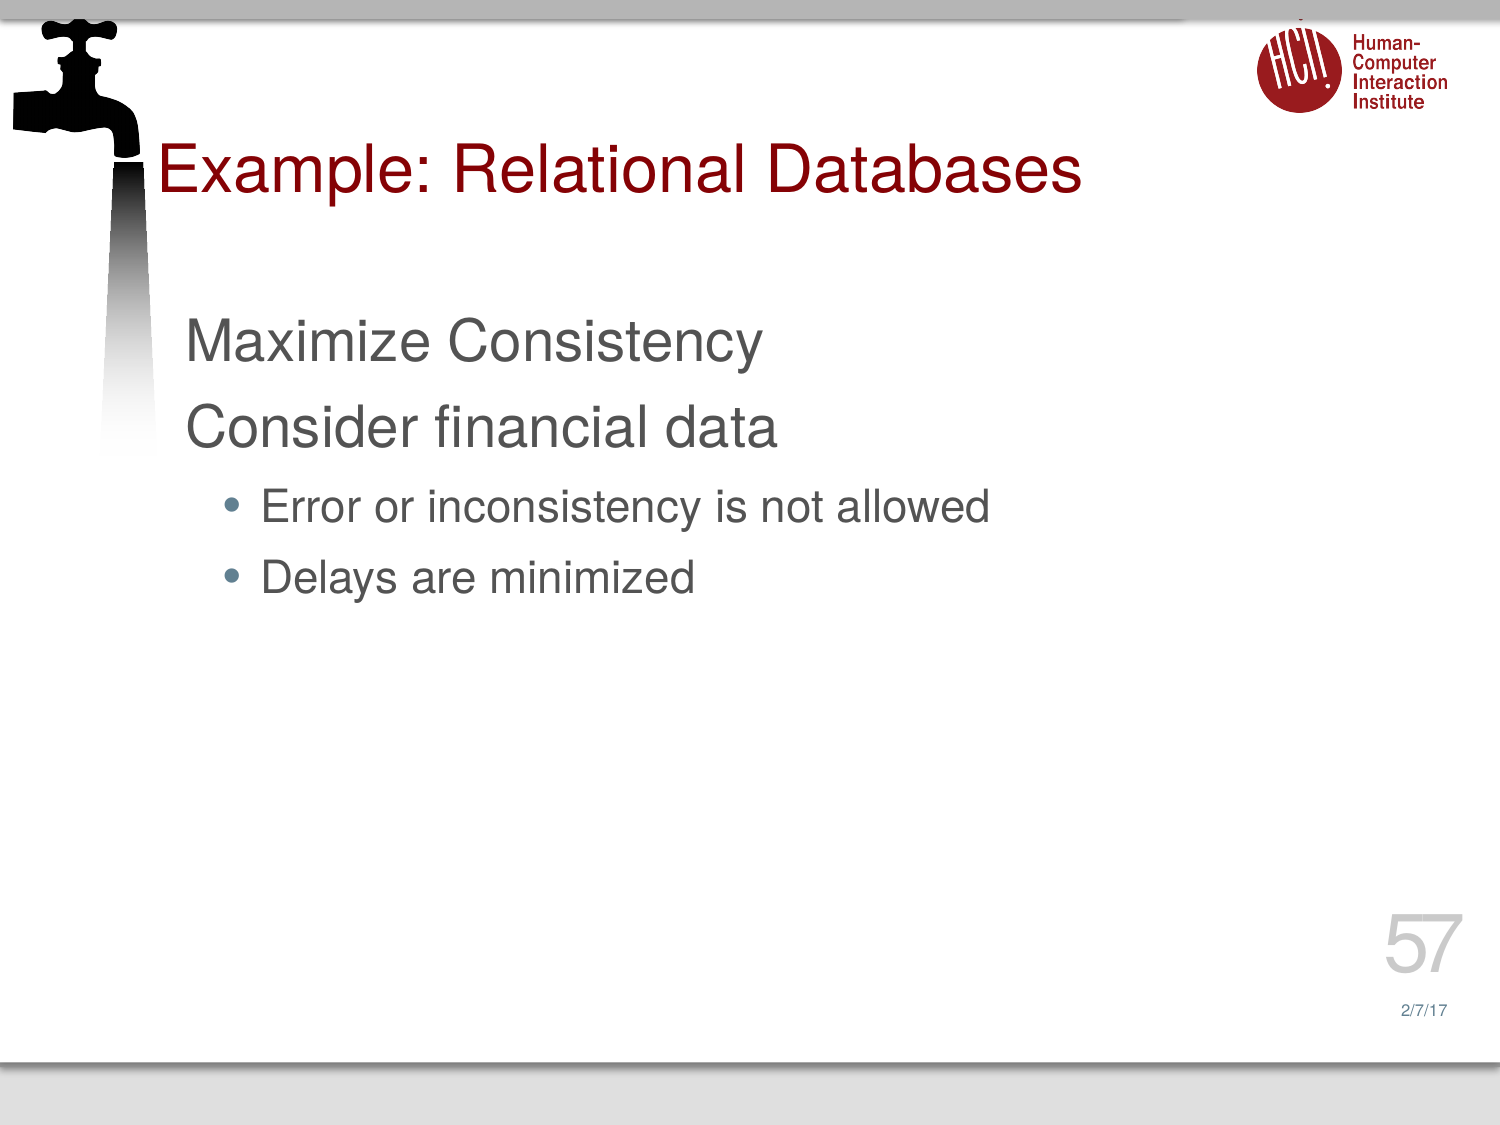

# Example: Relational Databases
Maximize Consistency
Consider financial data
Error or inconsistency is not allowed
Delays are minimized

57
2/7/17